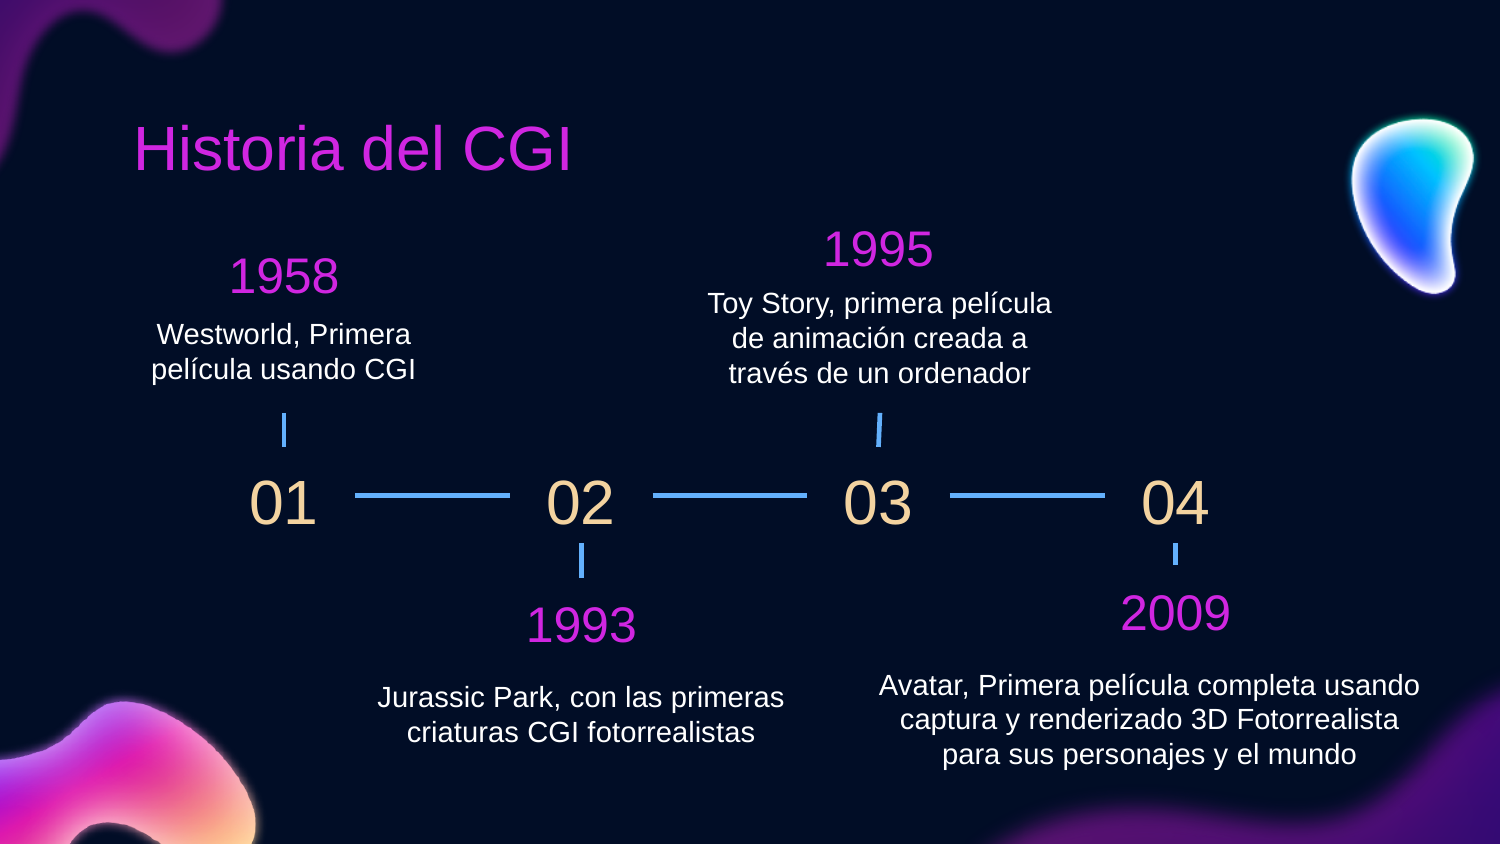

# Historia del CGI
1995
1958
Toy Story, primera película de animación creada a través de un ordenador
Westworld, Primera película usando CGI
01
02
03
04
2009
1993
Avatar, Primera película completa usando captura y renderizado 3D Fotorrealista para sus personajes y el mundo
Jurassic Park, con las primeras criaturas CGI fotorrealistas